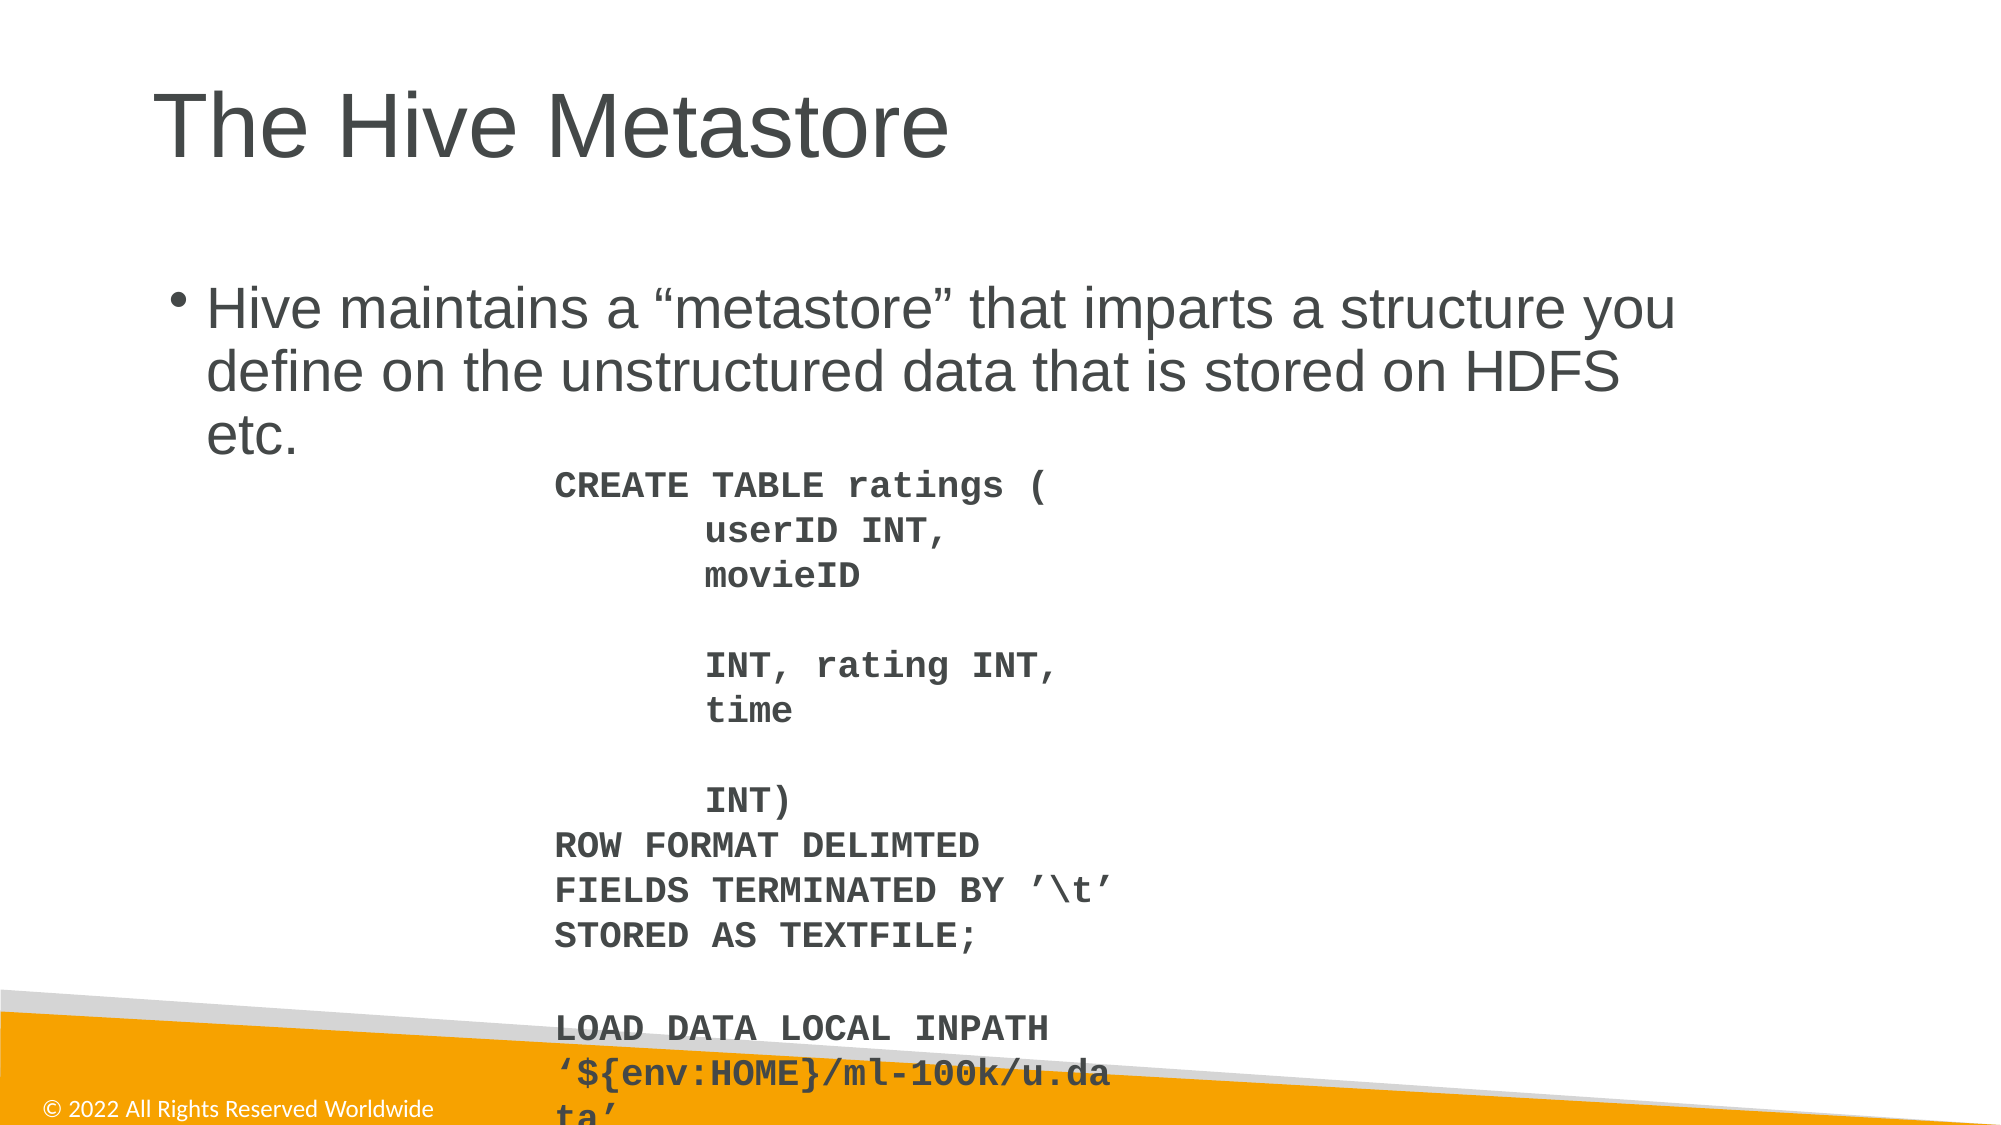

# The Hive Metastore
Hive maintains a “metastore” that imparts a structure you define on the unstructured data that is stored on HDFS etc.
CREATE TABLE ratings (
userID INT, movieID	INT, rating INT,
time	INT)
ROW FORMAT DELIMTED FIELDS TERMINATED BY ’\t’ STORED AS TEXTFILE;

LOAD DATA LOCAL INPATH ‘${env:HOME}/ml-100k/u.data’
OVERWRITE INTO TABLE ratings;
© 2022 All Rights Reserved Worldwide